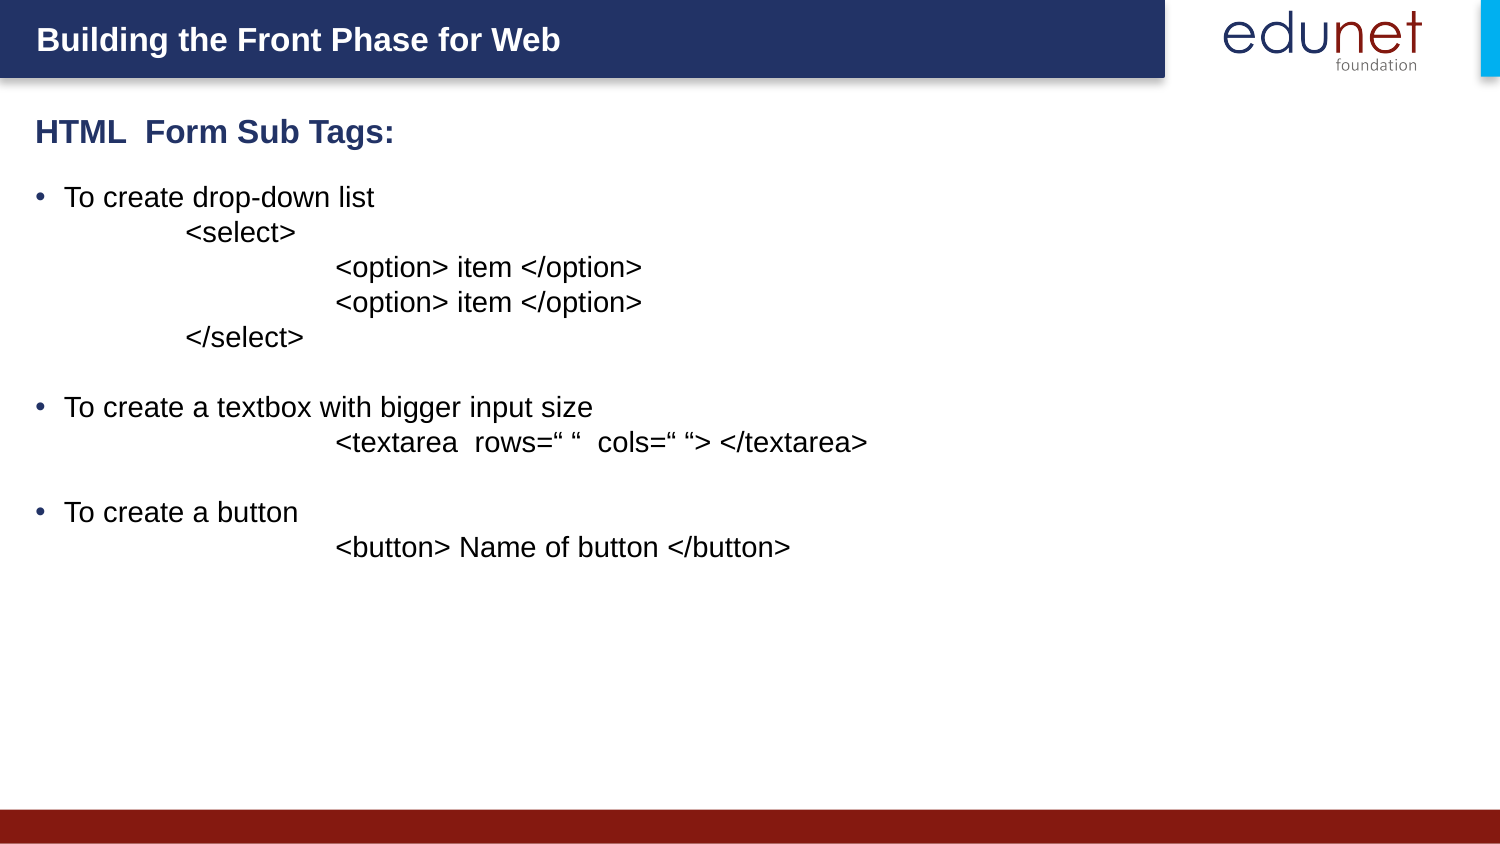

HTML  Form Sub Tags:
To create drop-down list
	<select>
		<option> item </option>
		<option> item </option>
	</select>

To create a textbox with bigger input size
		<textarea  rows=“ “  cols=“ “> </textarea>

To create a button
		<button> Name of button </button>